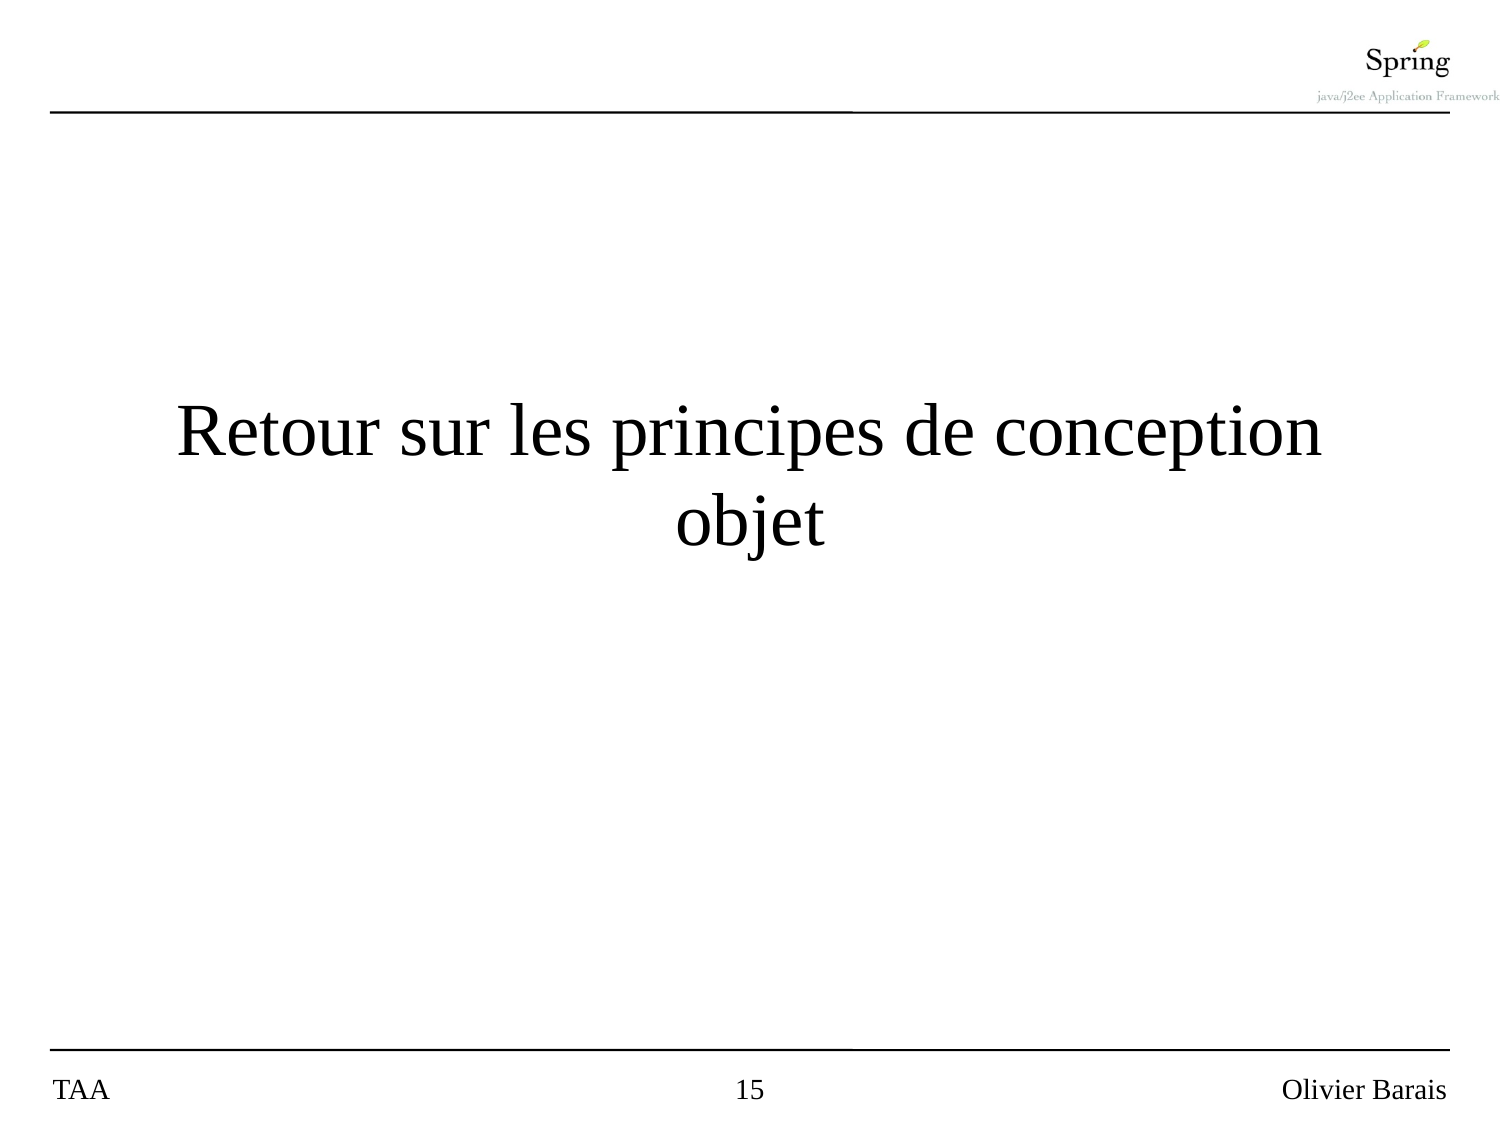

# Retour sur les principes de conception objet

TAA
15
Olivier Barais